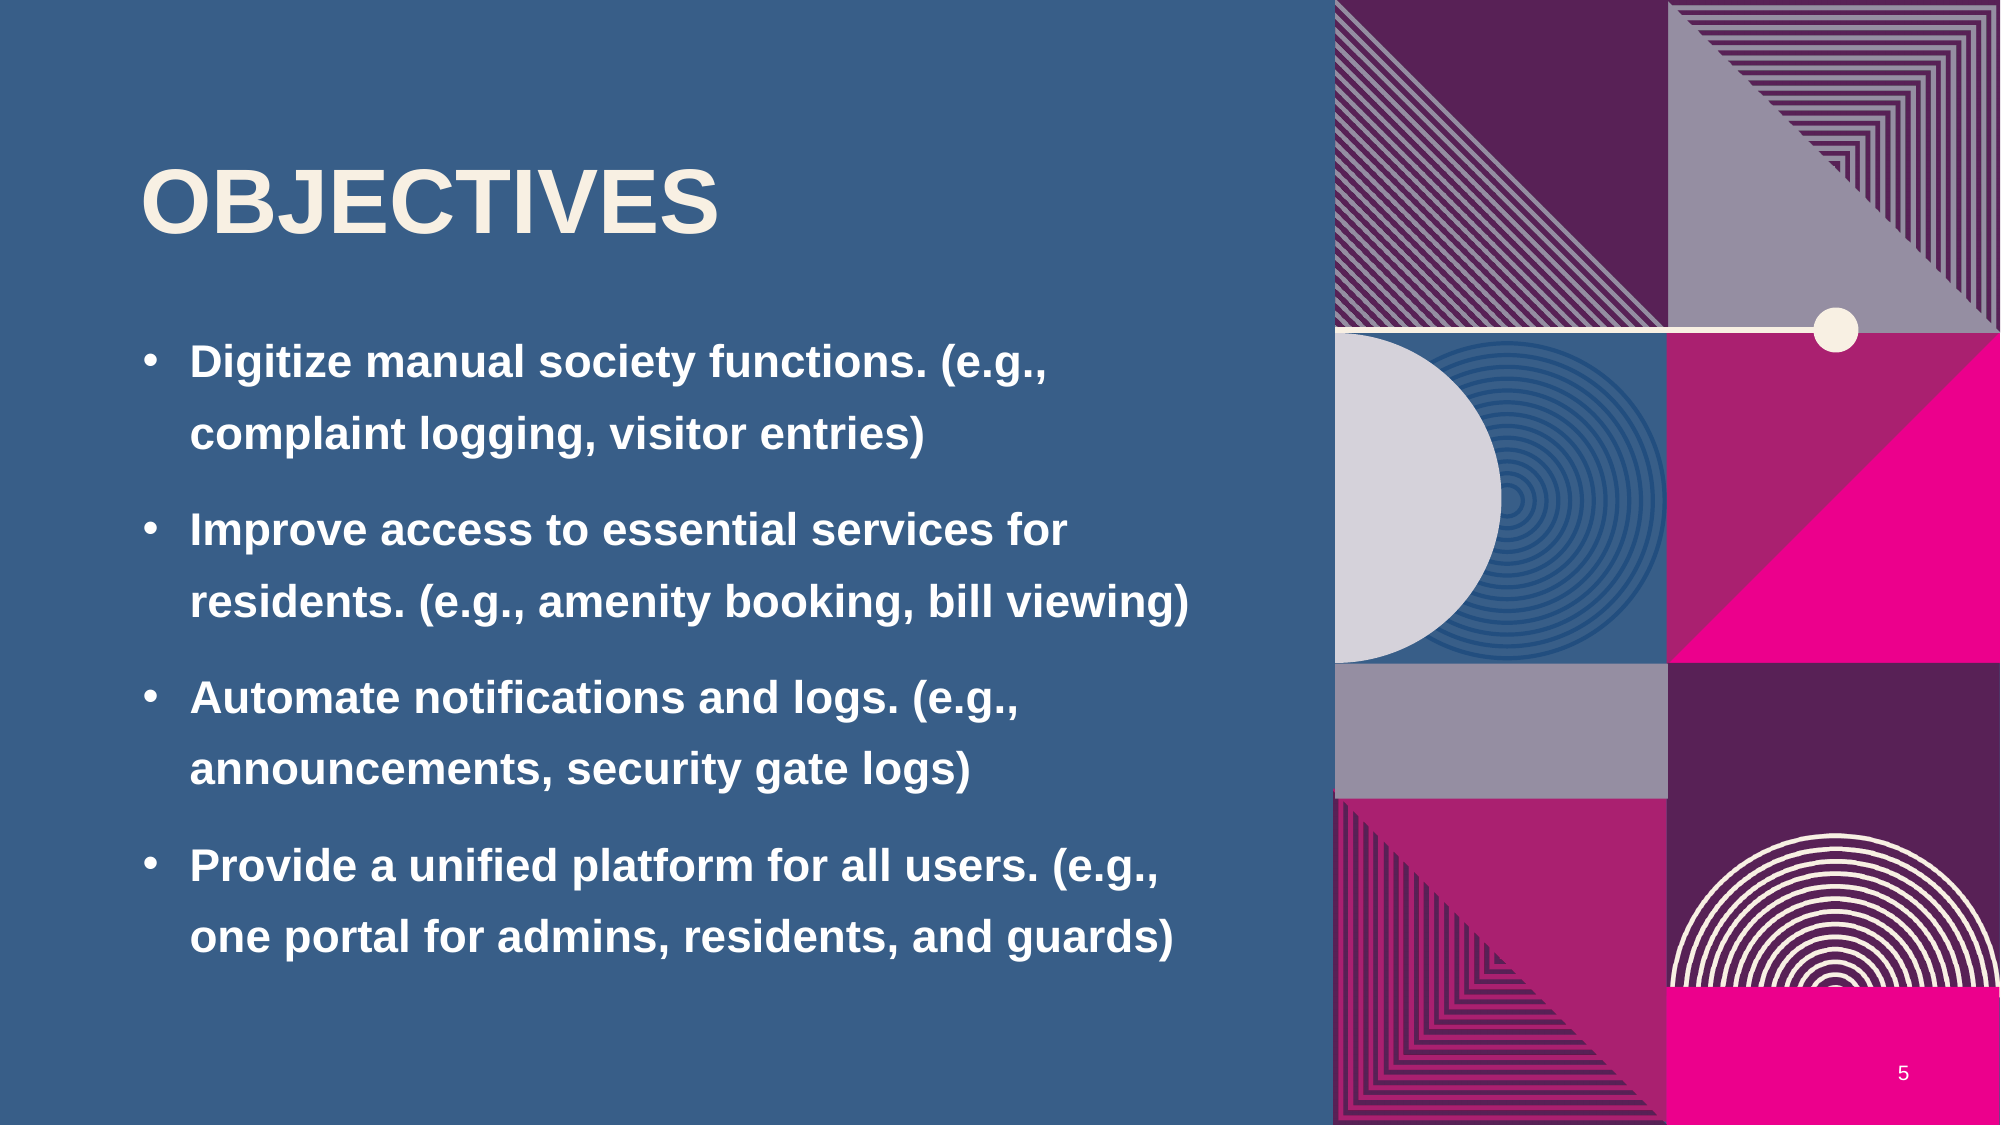

# Objectives
Digitize manual society functions. (e.g., complaint logging, visitor entries)
Improve access to essential services for residents. (e.g., amenity booking, bill viewing)
Automate notifications and logs. (e.g., announcements, security gate logs)
Provide a unified platform for all users. (e.g., one portal for admins, residents, and guards)
5